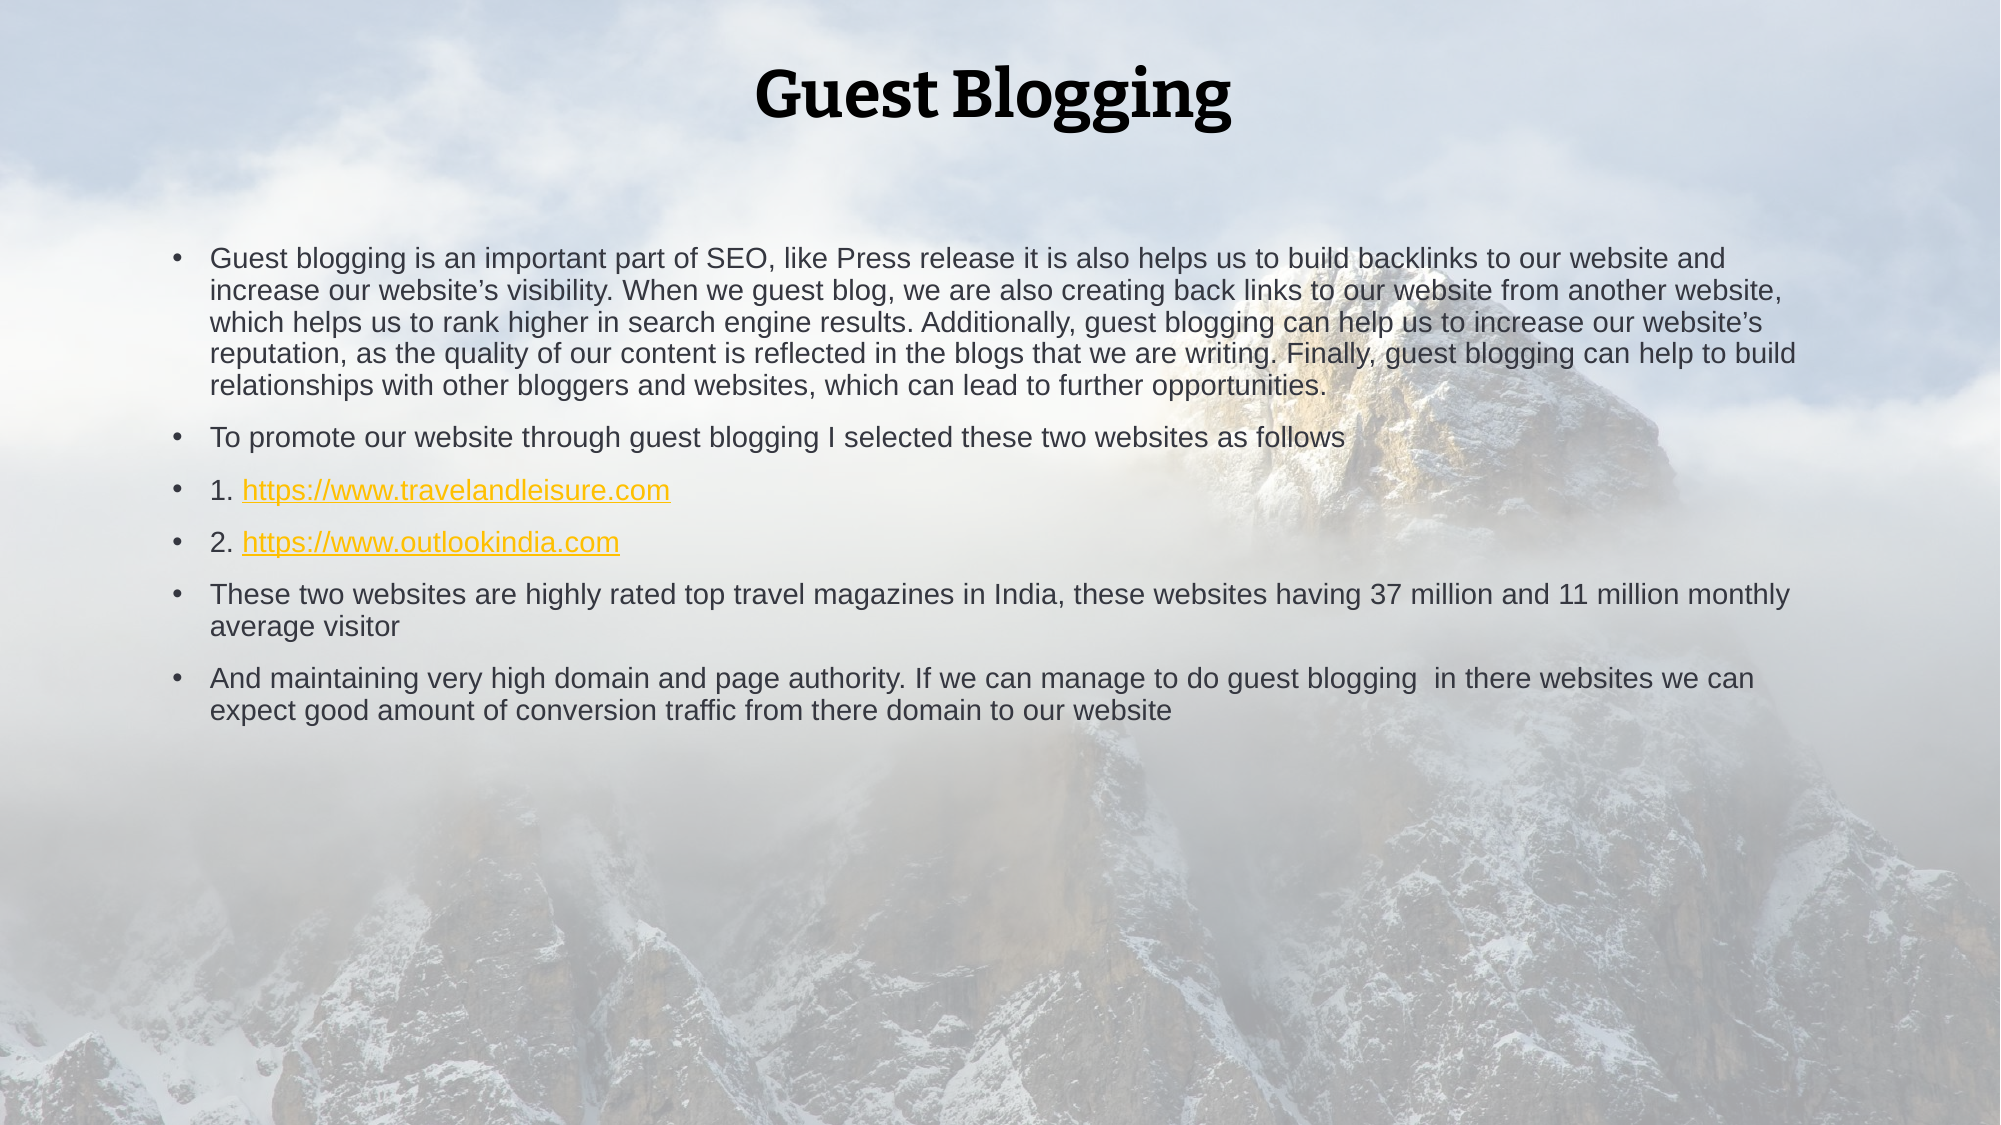

# Guest Blogging
Guest blogging is an important part of SEO, like Press release it is also helps us to build backlinks to our website and increase our website’s visibility. When we guest blog, we are also creating back links to our website from another website, which helps us to rank higher in search engine results. Additionally, guest blogging can help us to increase our website’s reputation, as the quality of our content is reflected in the blogs that we are writing. Finally, guest blogging can help to build relationships with other bloggers and websites, which can lead to further opportunities.
To promote our website through guest blogging I selected these two websites as follows
1. https://www.travelandleisure.com
2. https://www.outlookindia.com
These two websites are highly rated top travel magazines in India, these websites having 37 million and 11 million monthly average visitor
And maintaining very high domain and page authority. If we can manage to do guest blogging  in there websites we can expect good amount of conversion traffic from there domain to our website